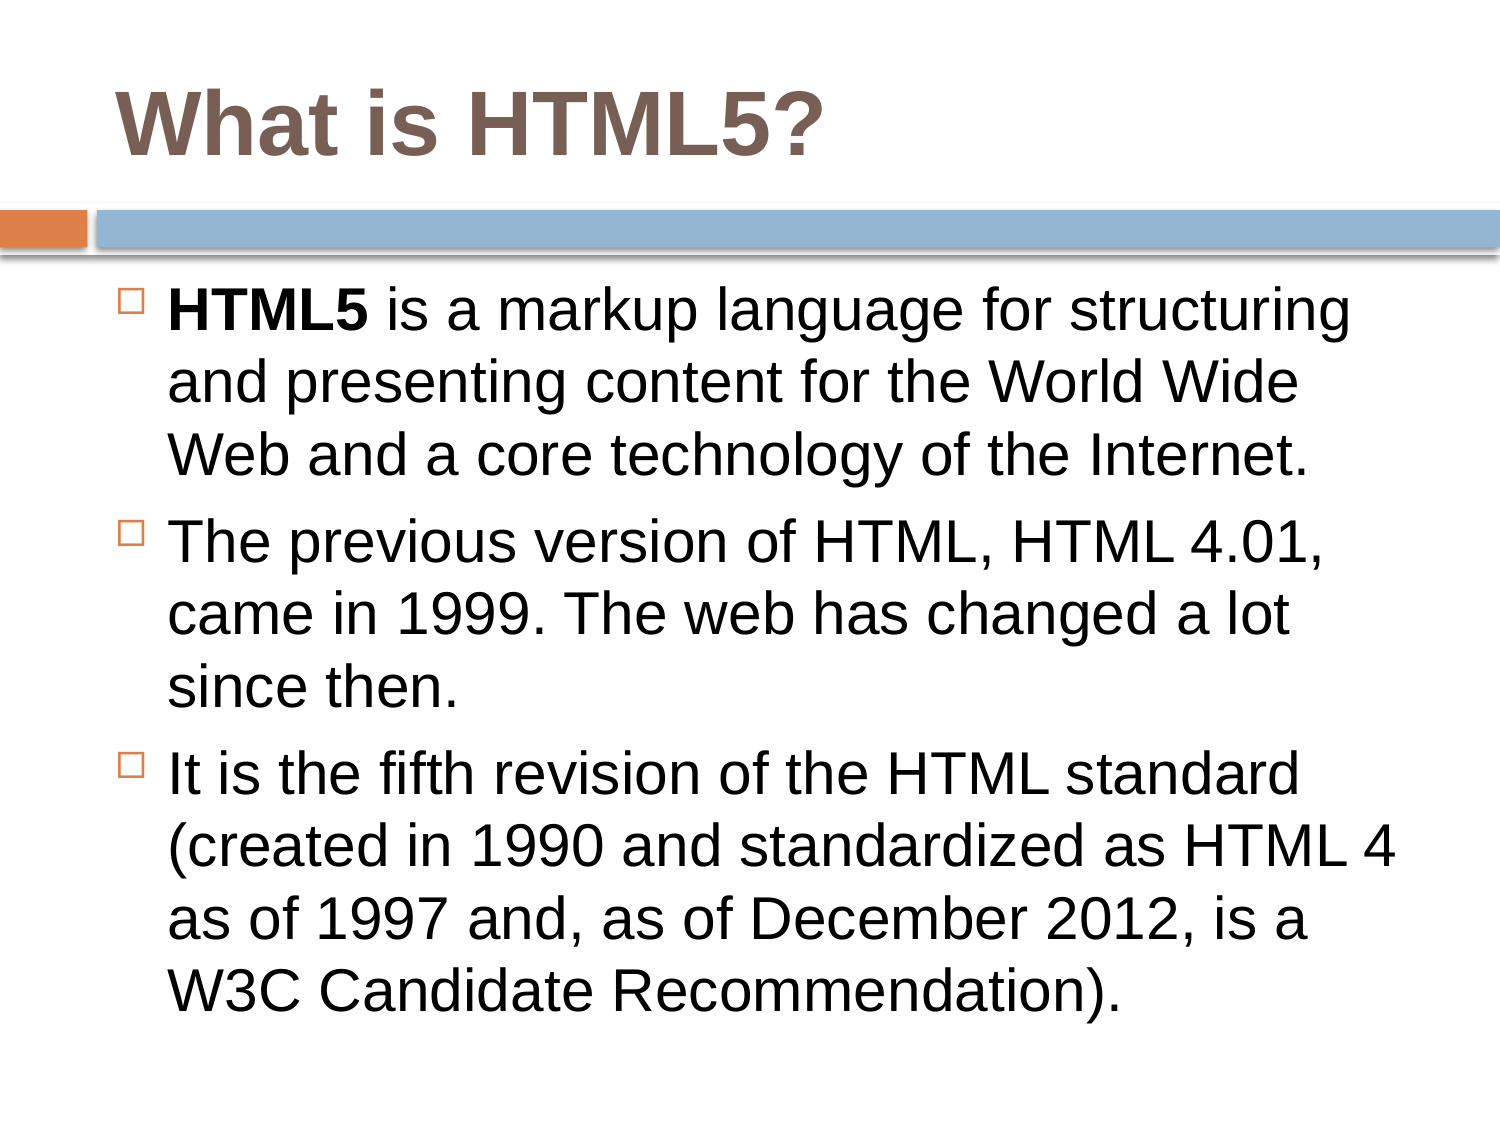

# What is HTML5?
HTML5 is a markup language for structuring and presenting content for the World Wide Web and a core technology of the Internet.
The previous version of HTML, HTML 4.01, came in 1999. The web has changed a lot since then.
It is the fifth revision of the HTML standard (created in 1990 and standardized as HTML 4 as of 1997 and, as of December 2012, is a W3C Candidate Recommendation).